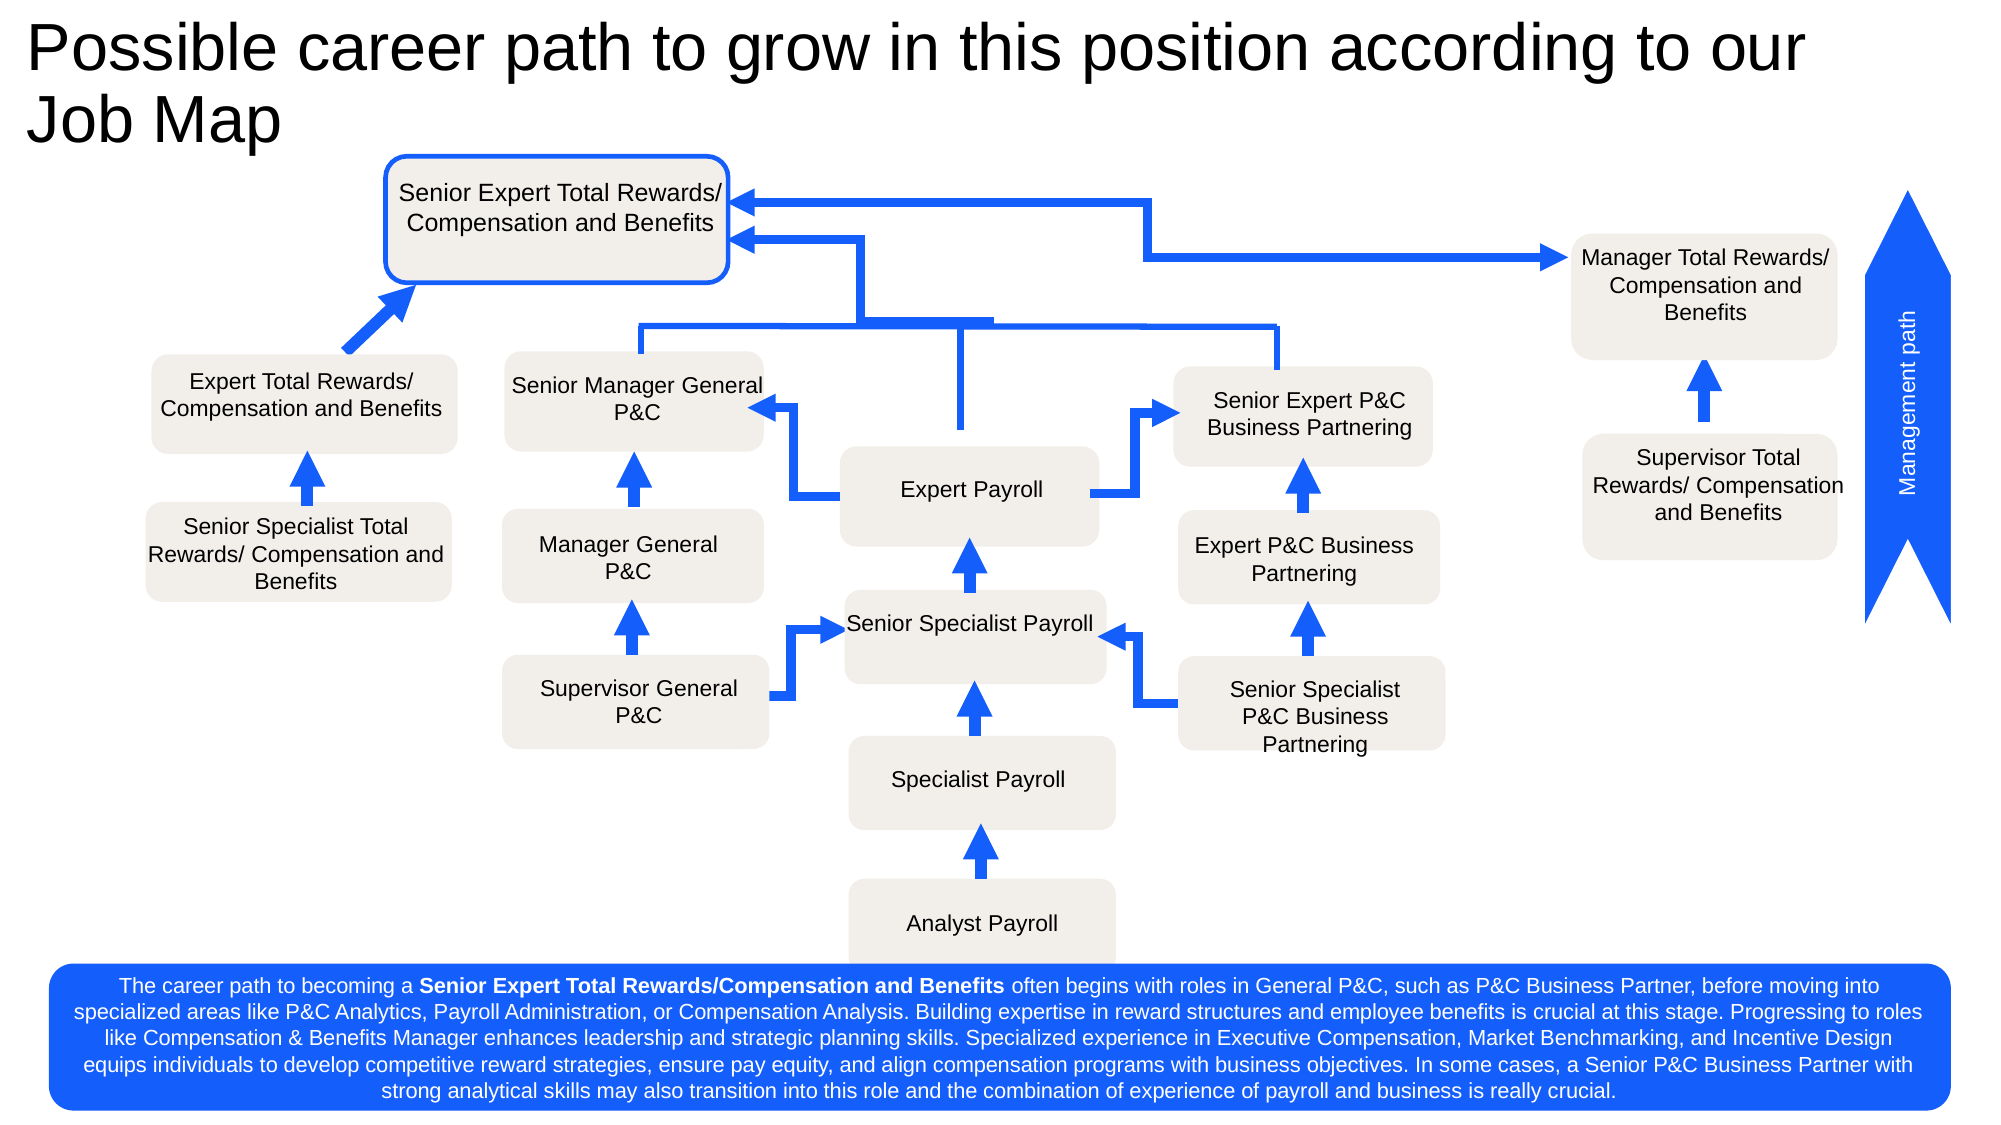

# Possible career path to grow in this position according to our Job Map

Senior Expert Total Rewards/ Compensation and Benefits

Manager Total Rewards/ Compensation and Benefits

Management path
Expert Total Rewards/ Compensation and Benefits

Senior Manager General P&C
Senior Expert P&C Business Partnering

Supervisor Total Rewards/ Compensation and Benefits

Expert Payroll

Senior Specialist Total Rewards/ Compensation and Benefits
Manager General P&C
Expert P&C Business Partnering

Senior Specialist Payroll

Supervisor General P&C
Senior Specialist P&C Business Partnering

Specialist Payroll

Analyst Payroll
The career path to becoming a Senior Expert Total Rewards/Compensation and Benefits often begins with roles in General P&C, such as P&C Business Partner, before moving into specialized areas like P&C Analytics, Payroll Administration, or Compensation Analysis. Building expertise in reward structures and employee benefits is crucial at this stage. Progressing to roles like Compensation & Benefits Manager enhances leadership and strategic planning skills. Specialized experience in Executive Compensation, Market Benchmarking, and Incentive Design equips individuals to develop competitive reward strategies, ensure pay equity, and align compensation programs with business objectives. In some cases, a Senior P&C Business Partner with strong analytical skills may also transition into this role and the combination of experience of payroll and business is really crucial.
8